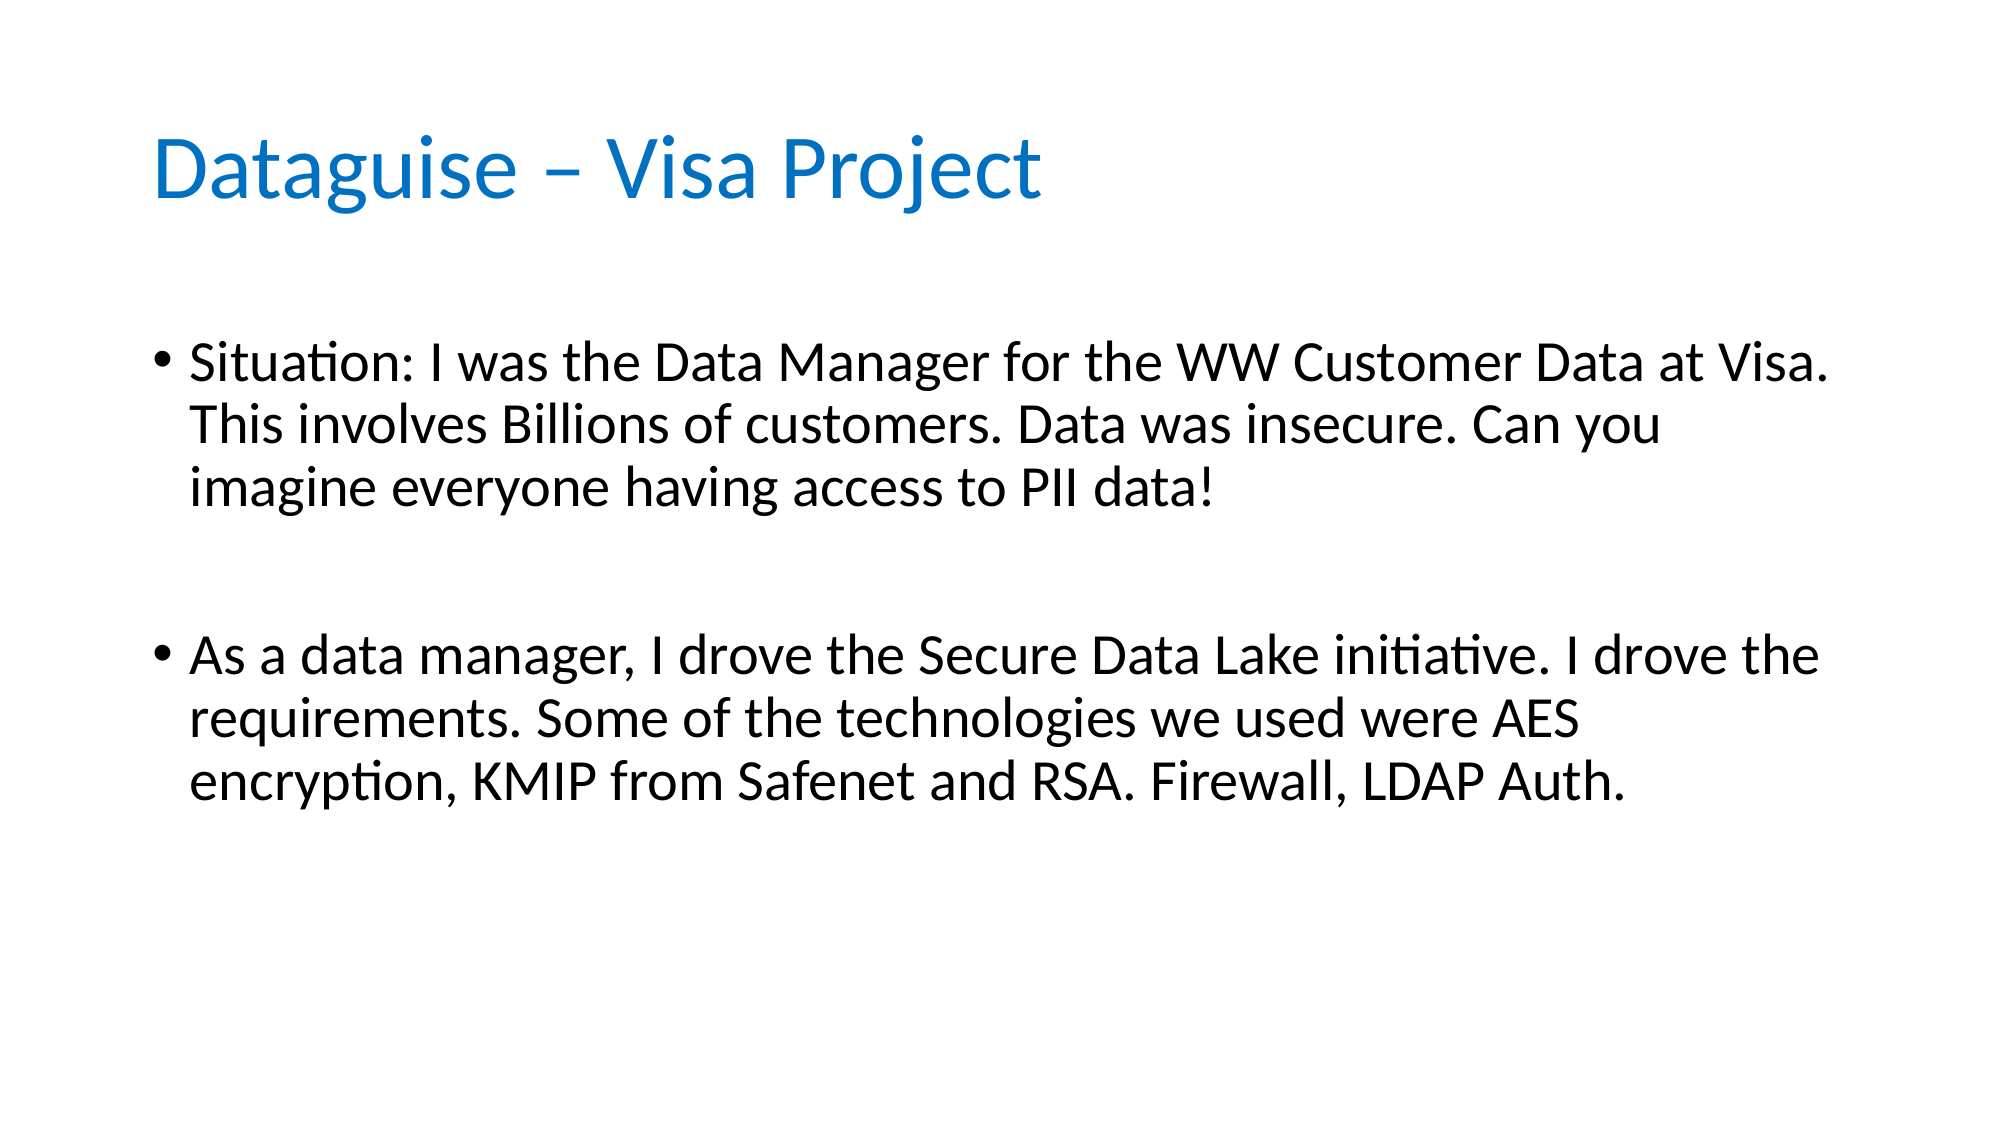

# Dataguise – Visa Project

Situation: I was the Data Manager for the WW Customer Data at Visa. This involves Billions of customers. Data was insecure. Can you imagine everyone having access to PII data!

As a data manager, I drove the Secure Data Lake initiative. I drove the requirements. Some of the technologies we used were AES encryption, KMIP from Safenet and RSA. Firewall, LDAP Auth.